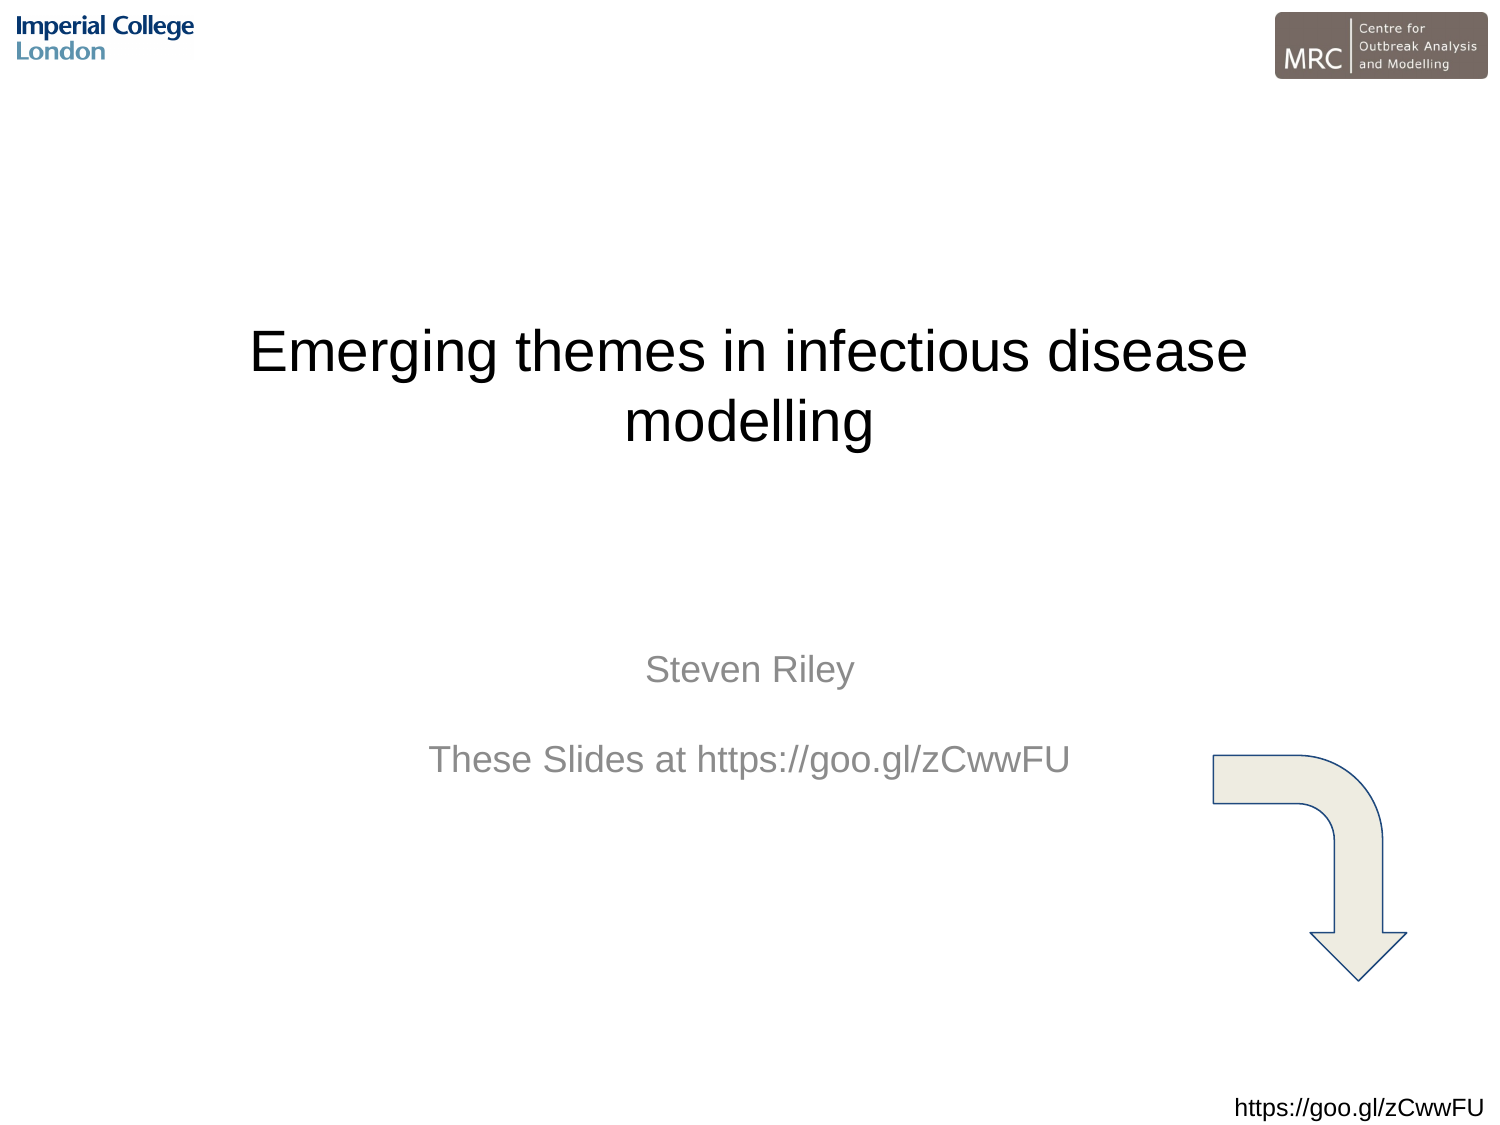

Emerging themes in infectious disease modelling
Steven Riley

These Slides at https://goo.gl/zCwwFU